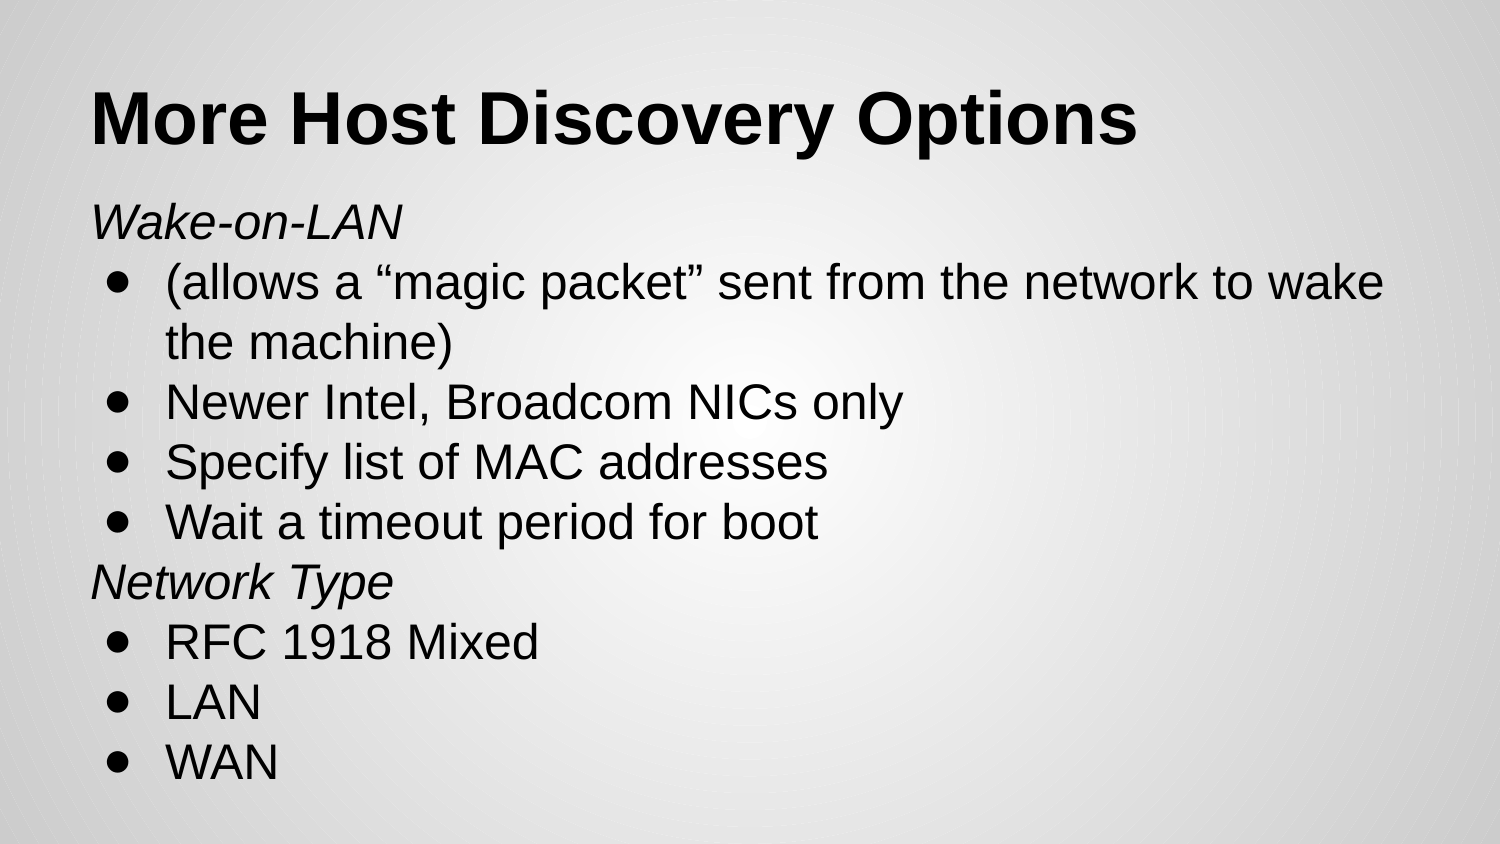

# More Host Discovery Options
Wake-on-LAN
(allows a “magic packet” sent from the network to wake the machine)
Newer Intel, Broadcom NICs only
Specify list of MAC addresses
Wait a timeout period for boot
Network Type
RFC 1918 Mixed
LAN
WAN